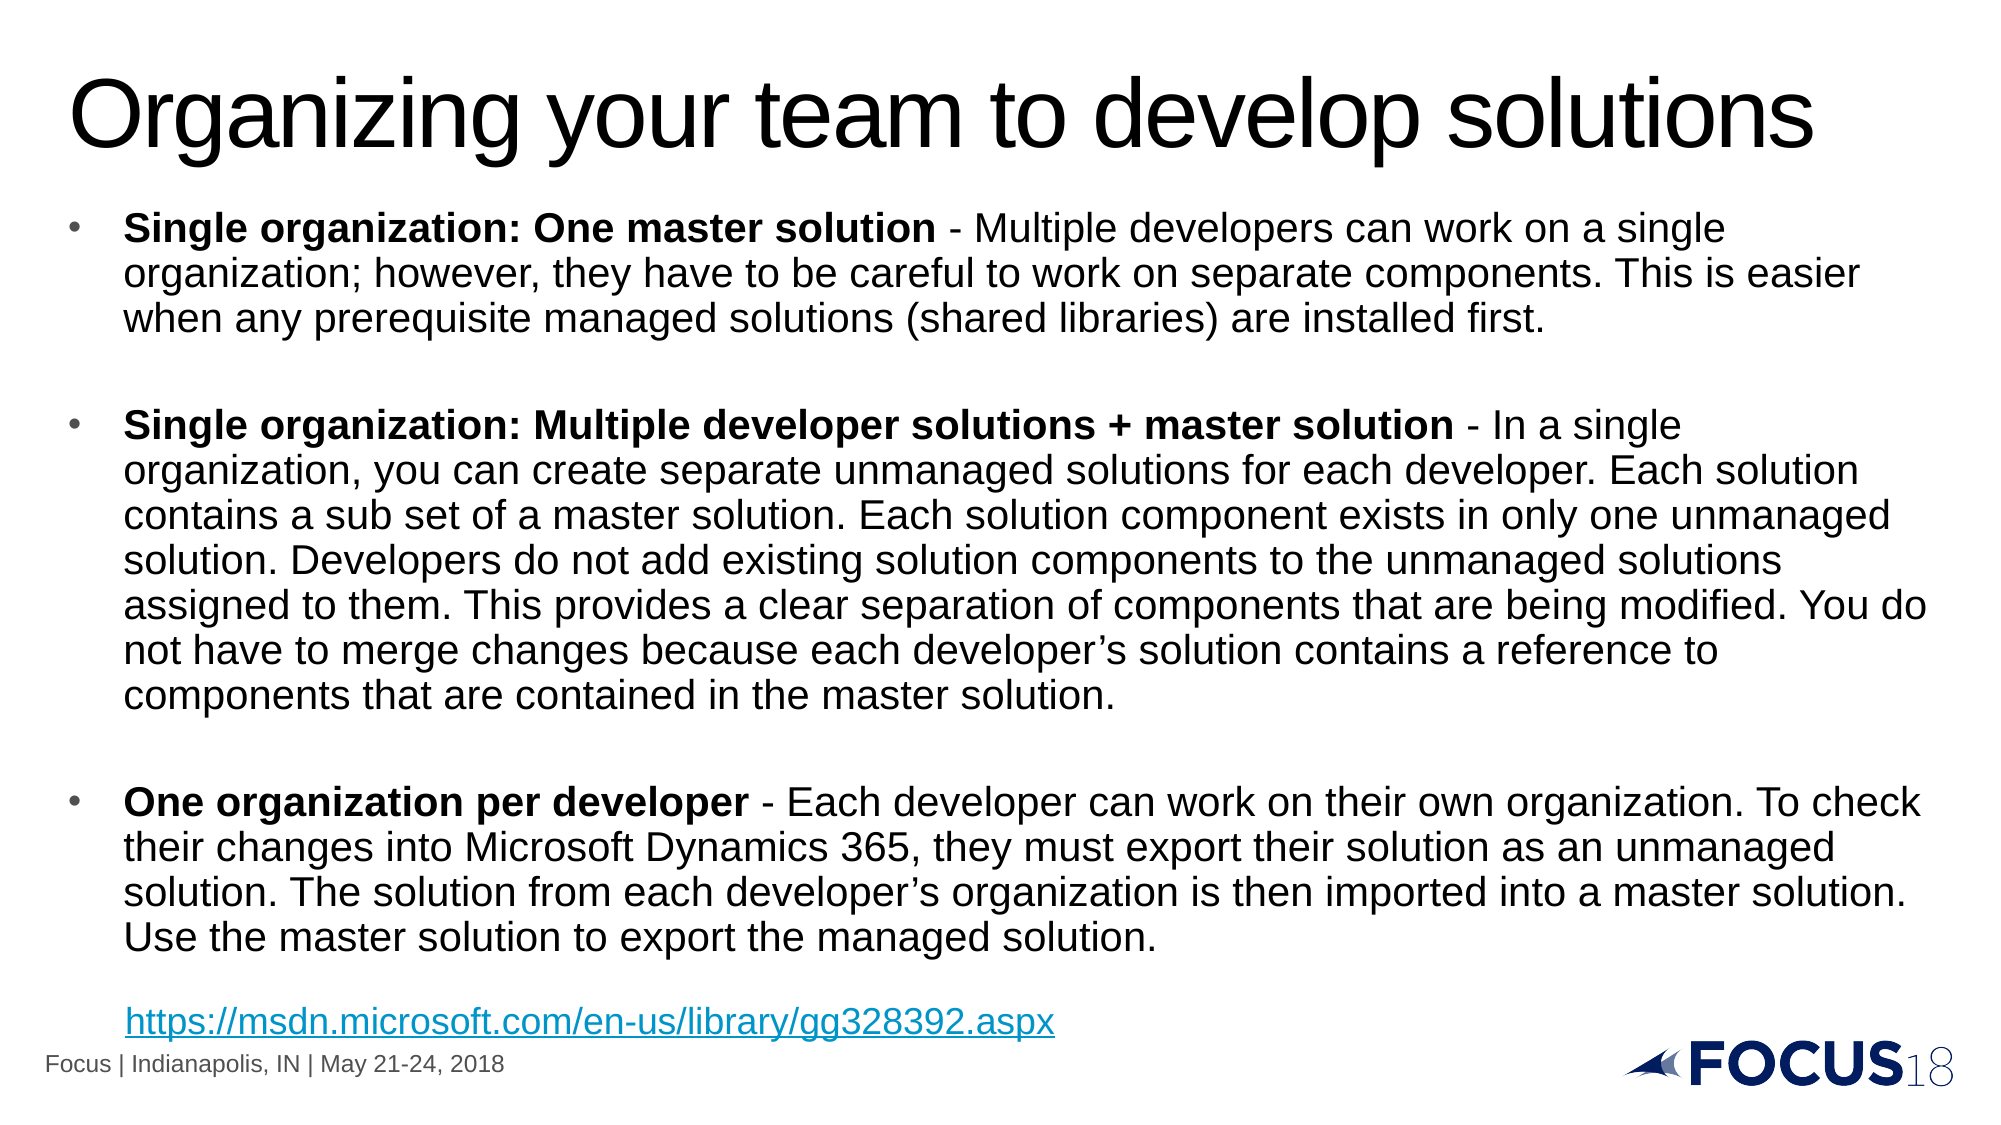

# Organizing your team to develop solutions
Single organization: One master solution - Multiple developers can work on a single organization; however, they have to be careful to work on separate components. This is easier when any prerequisite managed solutions (shared libraries) are installed first.

Single organization: Multiple developer solutions + master solution - In a single organization, you can create separate unmanaged solutions for each developer. Each solution contains a sub set of a master solution. Each solution component exists in only one unmanaged solution. Developers do not add existing solution components to the unmanaged solutions assigned to them. This provides a clear separation of components that are being modified. You do not have to merge changes because each developer’s solution contains a reference to components that are contained in the master solution.

One organization per developer - Each developer can work on their own organization. To check their changes into Microsoft Dynamics 365, they must export their solution as an unmanaged solution. The solution from each developer’s organization is then imported into a master solution. Use the master solution to export the managed solution.

https://msdn.microsoft.com/en-us/library/gg328392.aspx